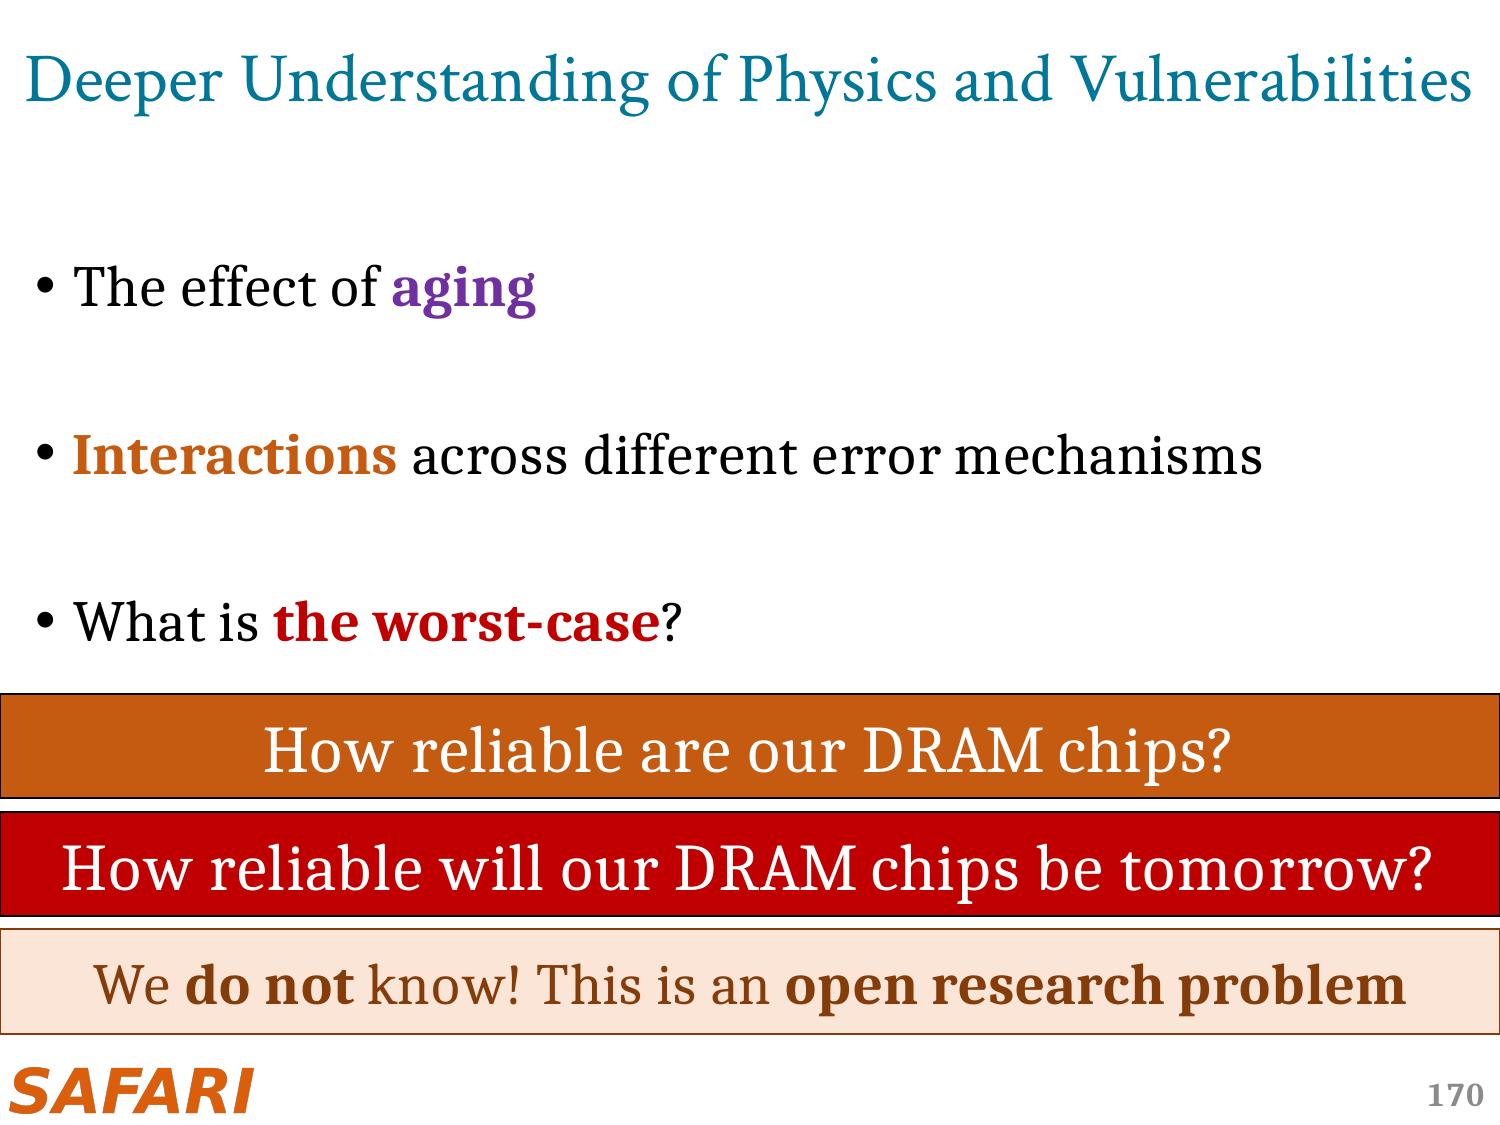

# Deeper Understanding of Physics and Vulnerabilities

The effect of aging

Interactions across different error mechanisms

What is the worst-case?

How reliable are our DRAM chips?
How reliable will our DRAM chips be tomorrow?

We do not know! This is an open research problem
170